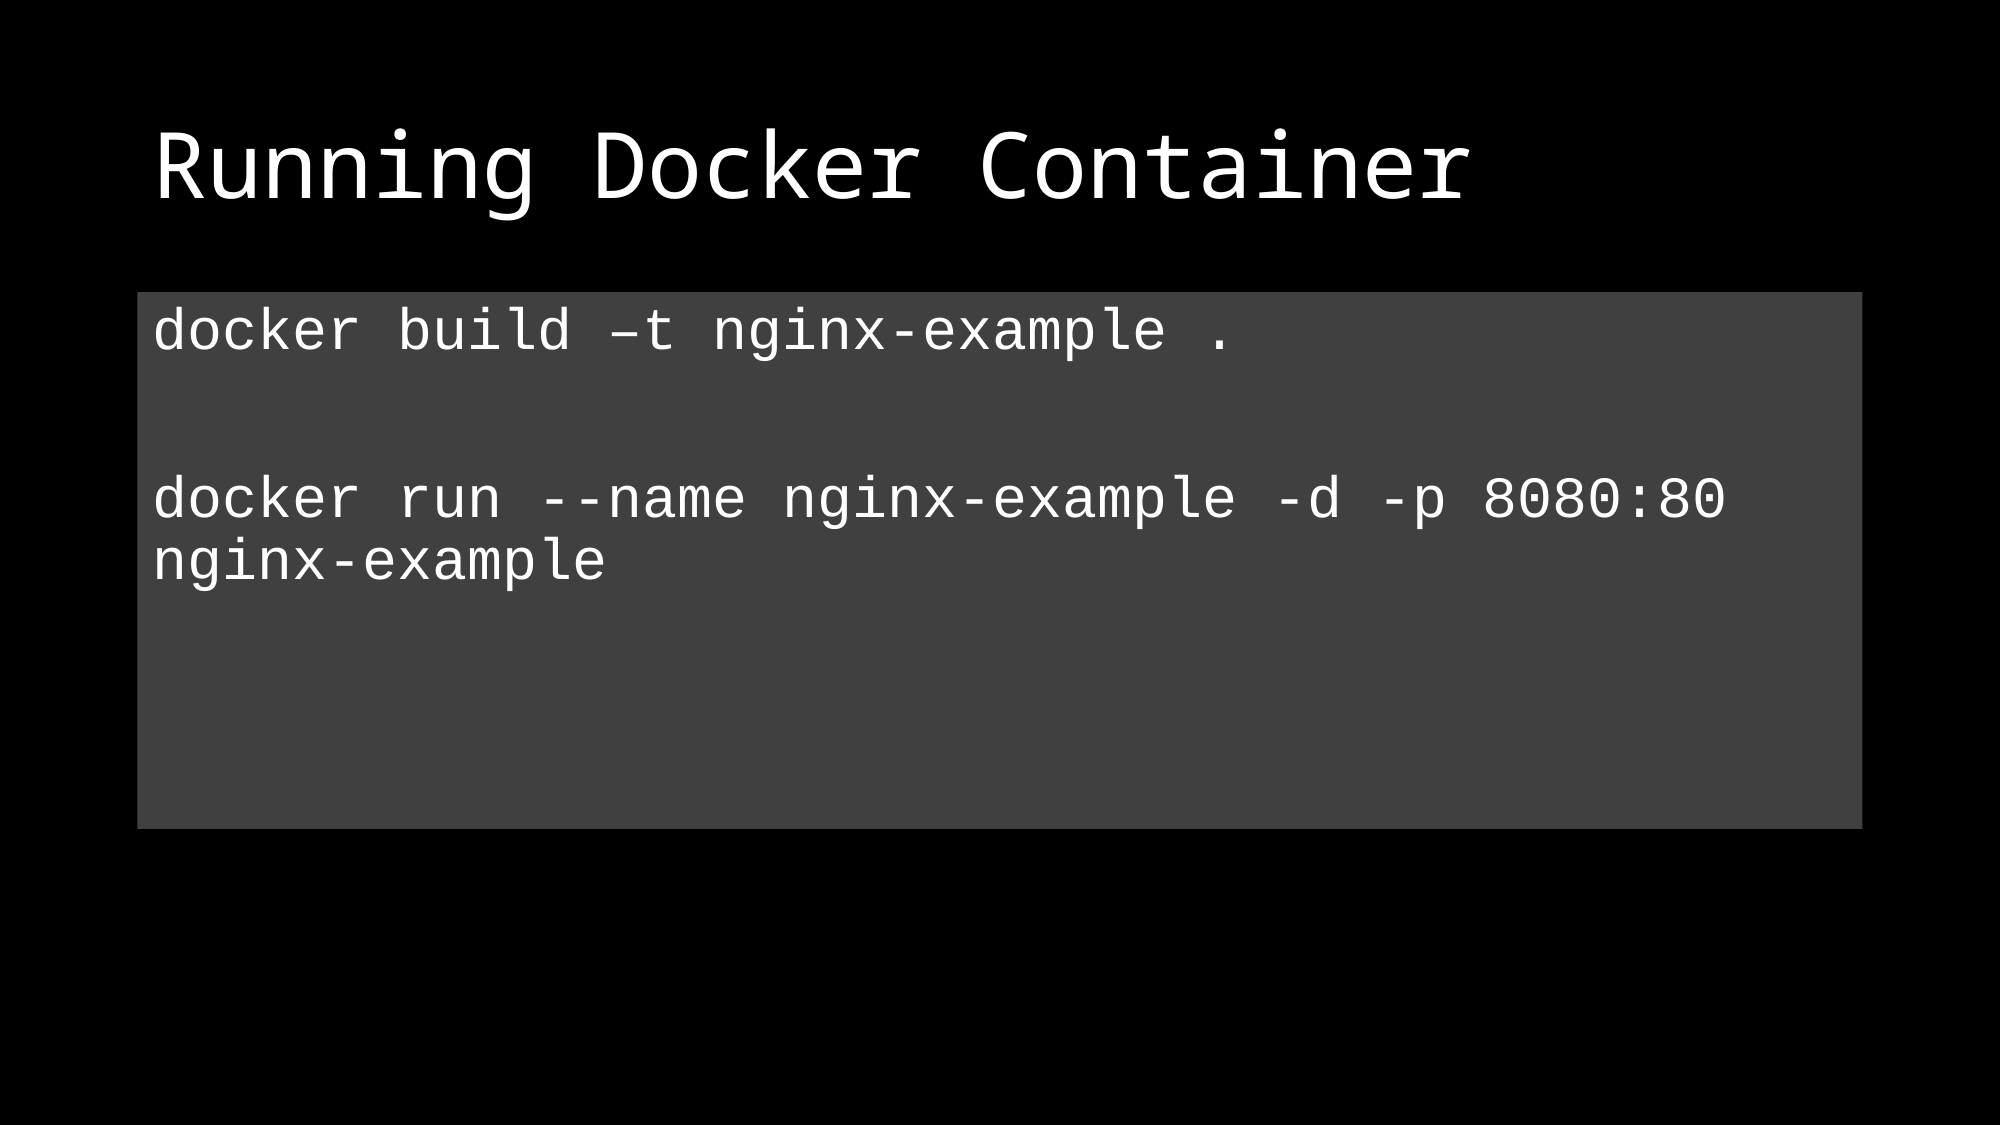

# Running Docker Container
docker build –t nginx-example .

docker run --name nginx-example -d -p 8080:80 nginx-example